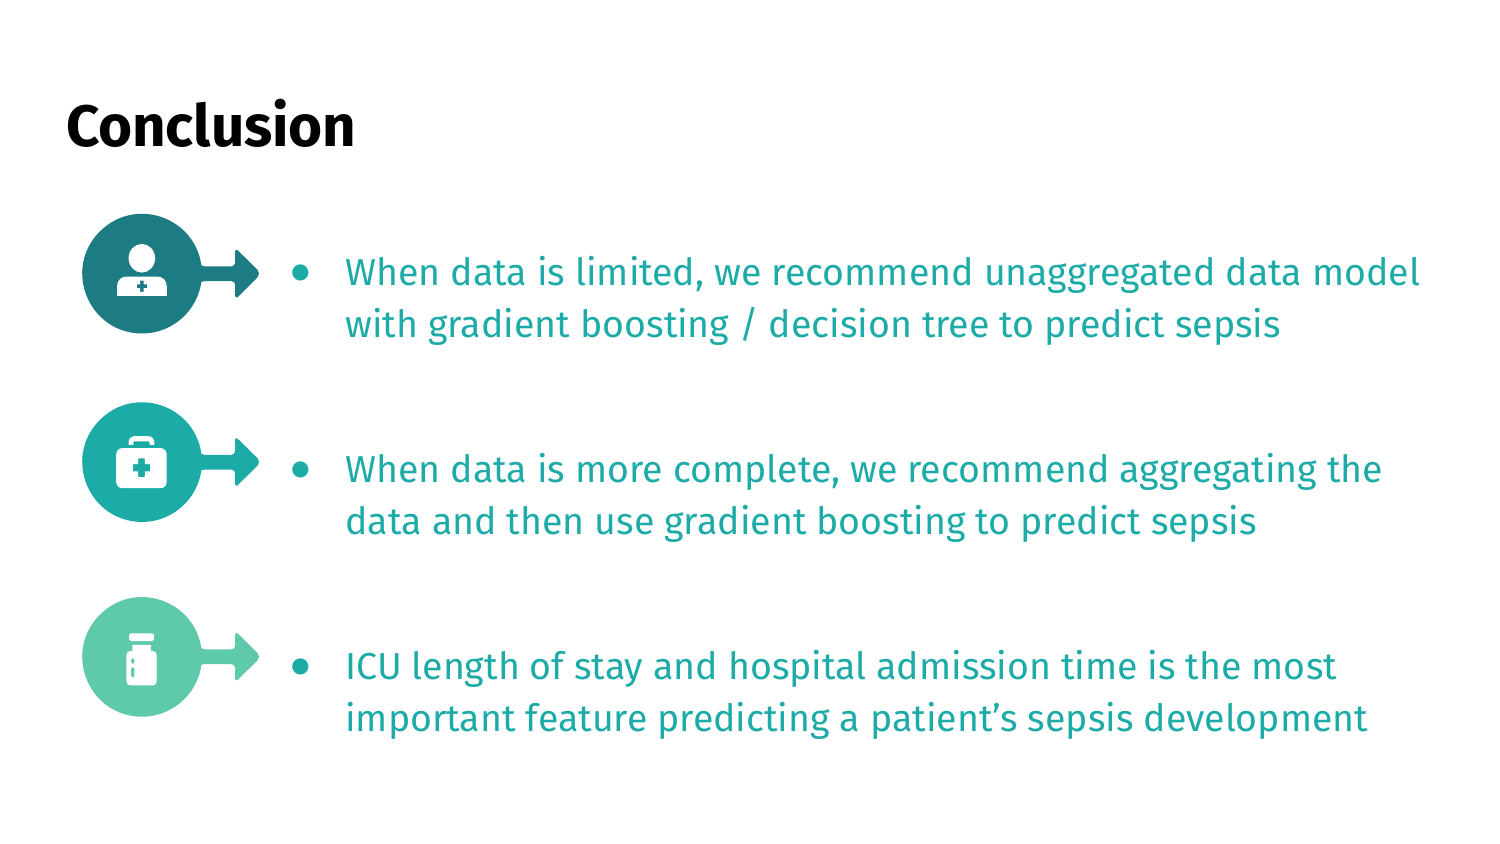

# Conclusion

When data is limited, we recommend unaggregated data model with gradient boosting / decision tree to predict sepsis

When data is more complete, we recommend aggregating the data and then use gradient boosting to predict sepsis

ICU length of stay and hospital admission time is the most important feature predicting a patient’s sepsis development